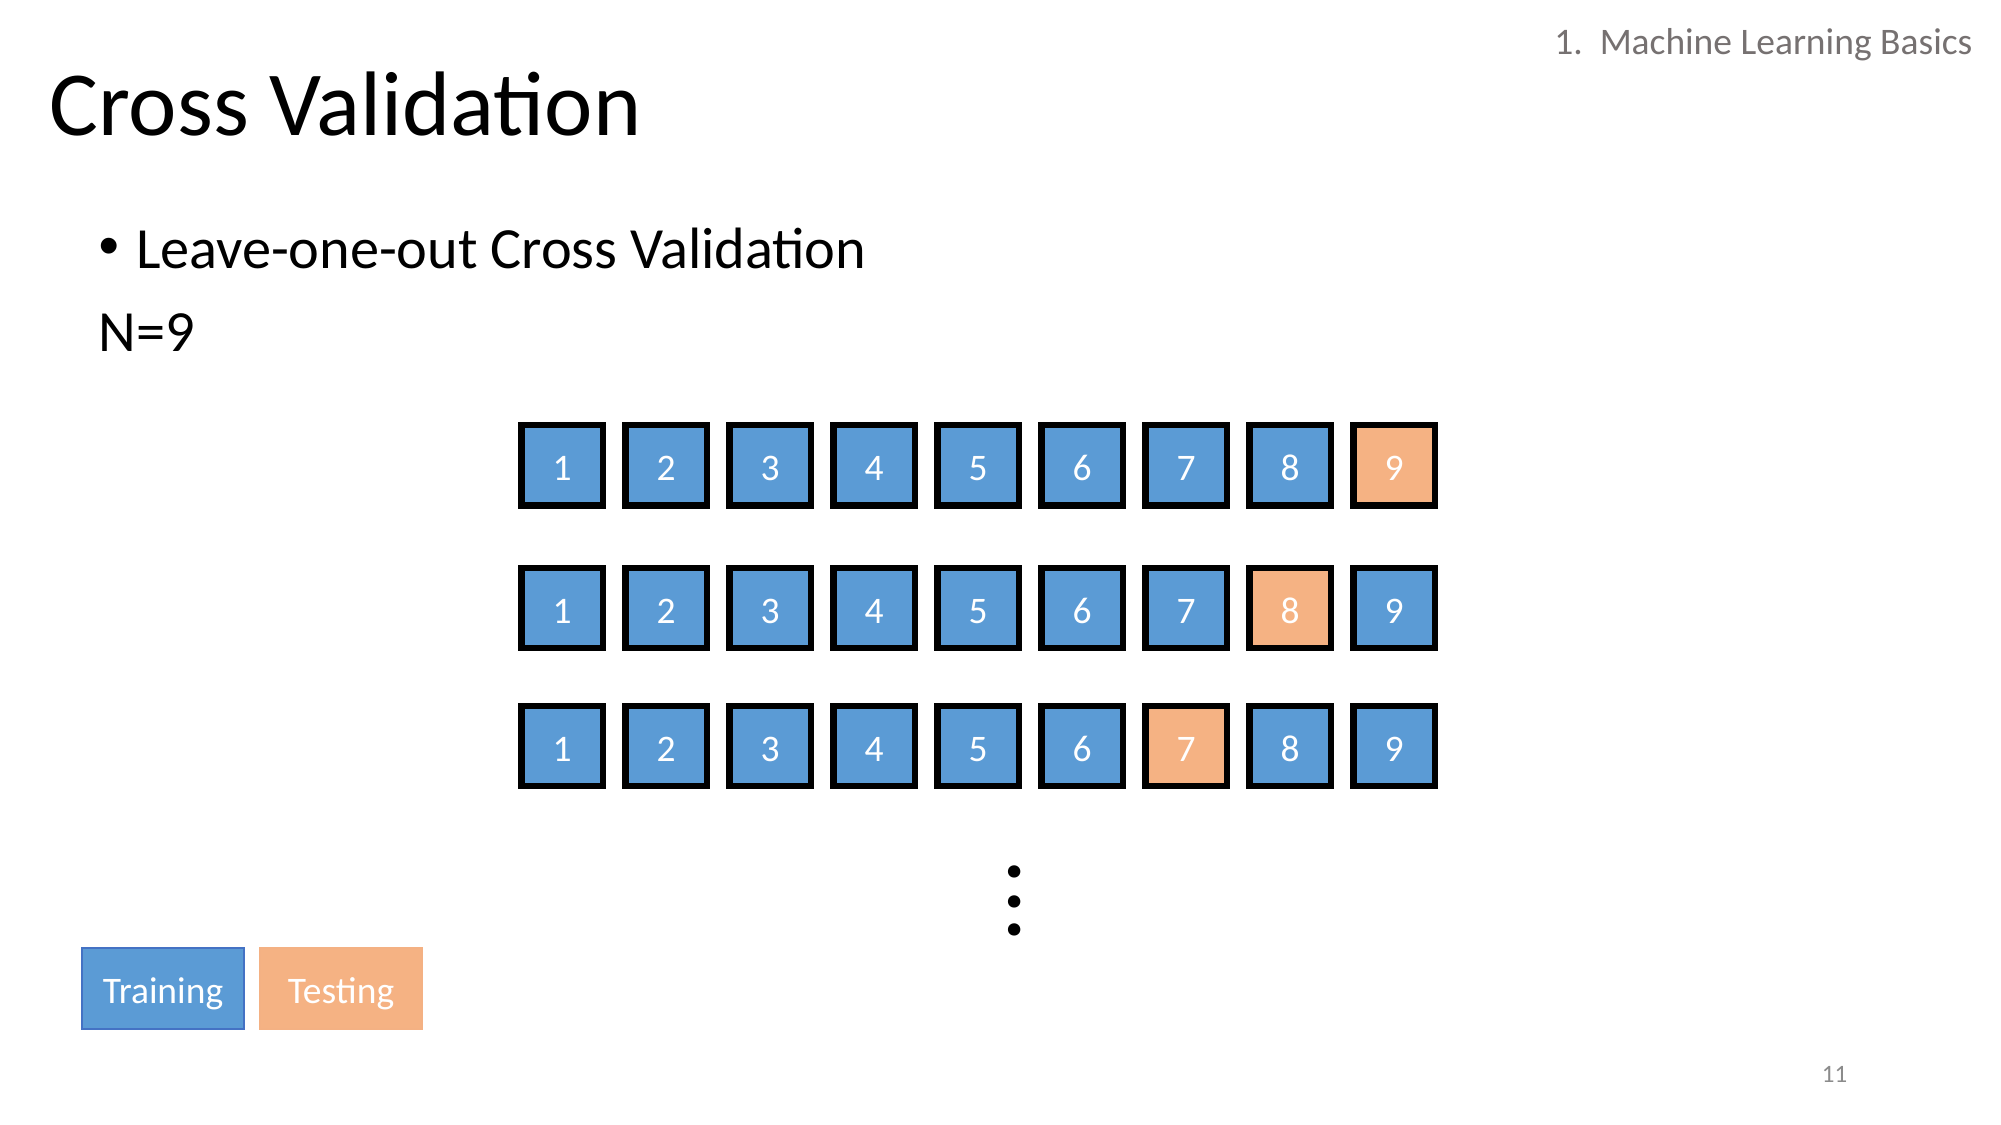

# Cross Validation
1.  Machine Learning Basics
Leave-one-out Cross Validation
N=9

1
2
3
4
5
6
7
8
9
1
2
3
4
5
6
7
8
9
1
2
3
4
5
6
7
8
9
.
.
.
Testing
Training
11